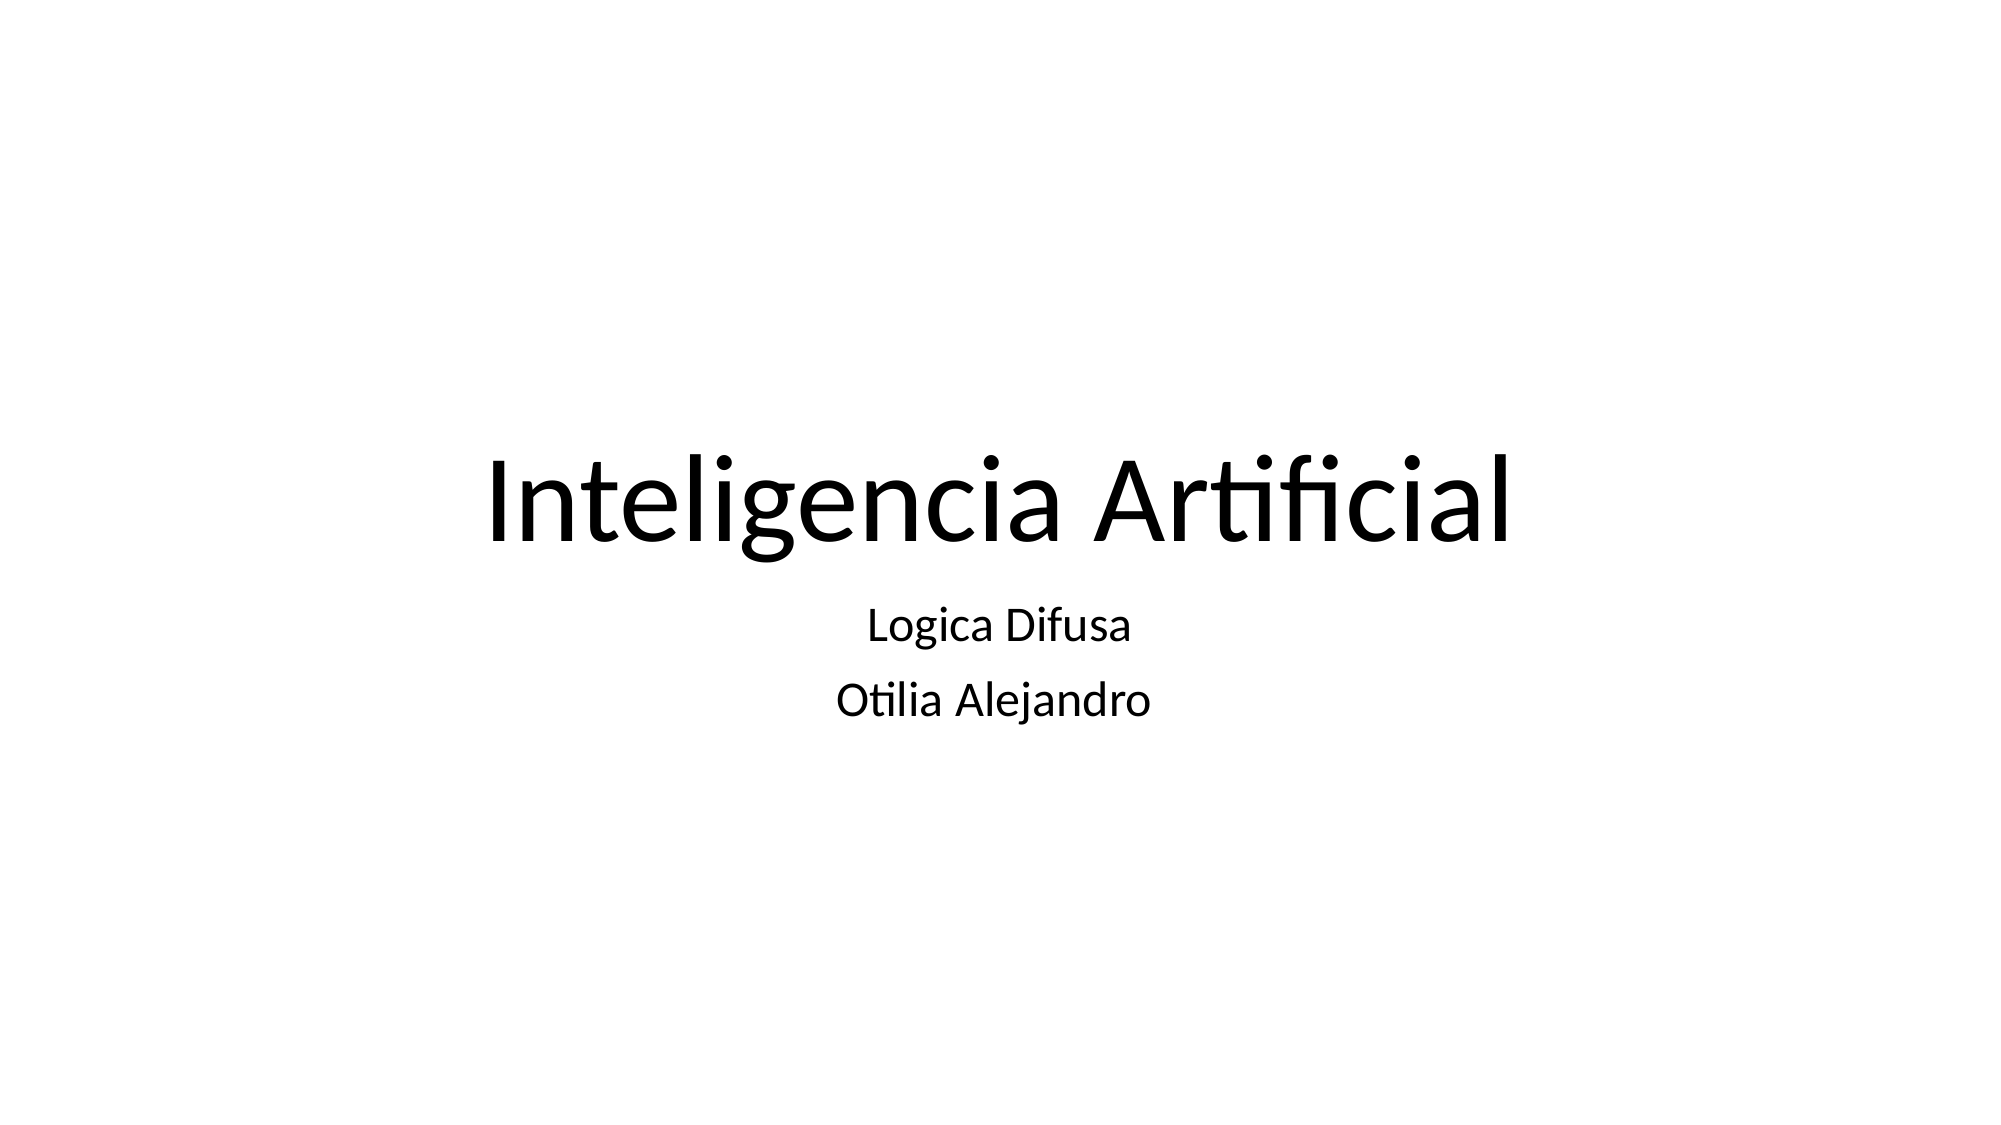

# Inteligencia Artificial
Logica Difusa
Otilia Alejandro